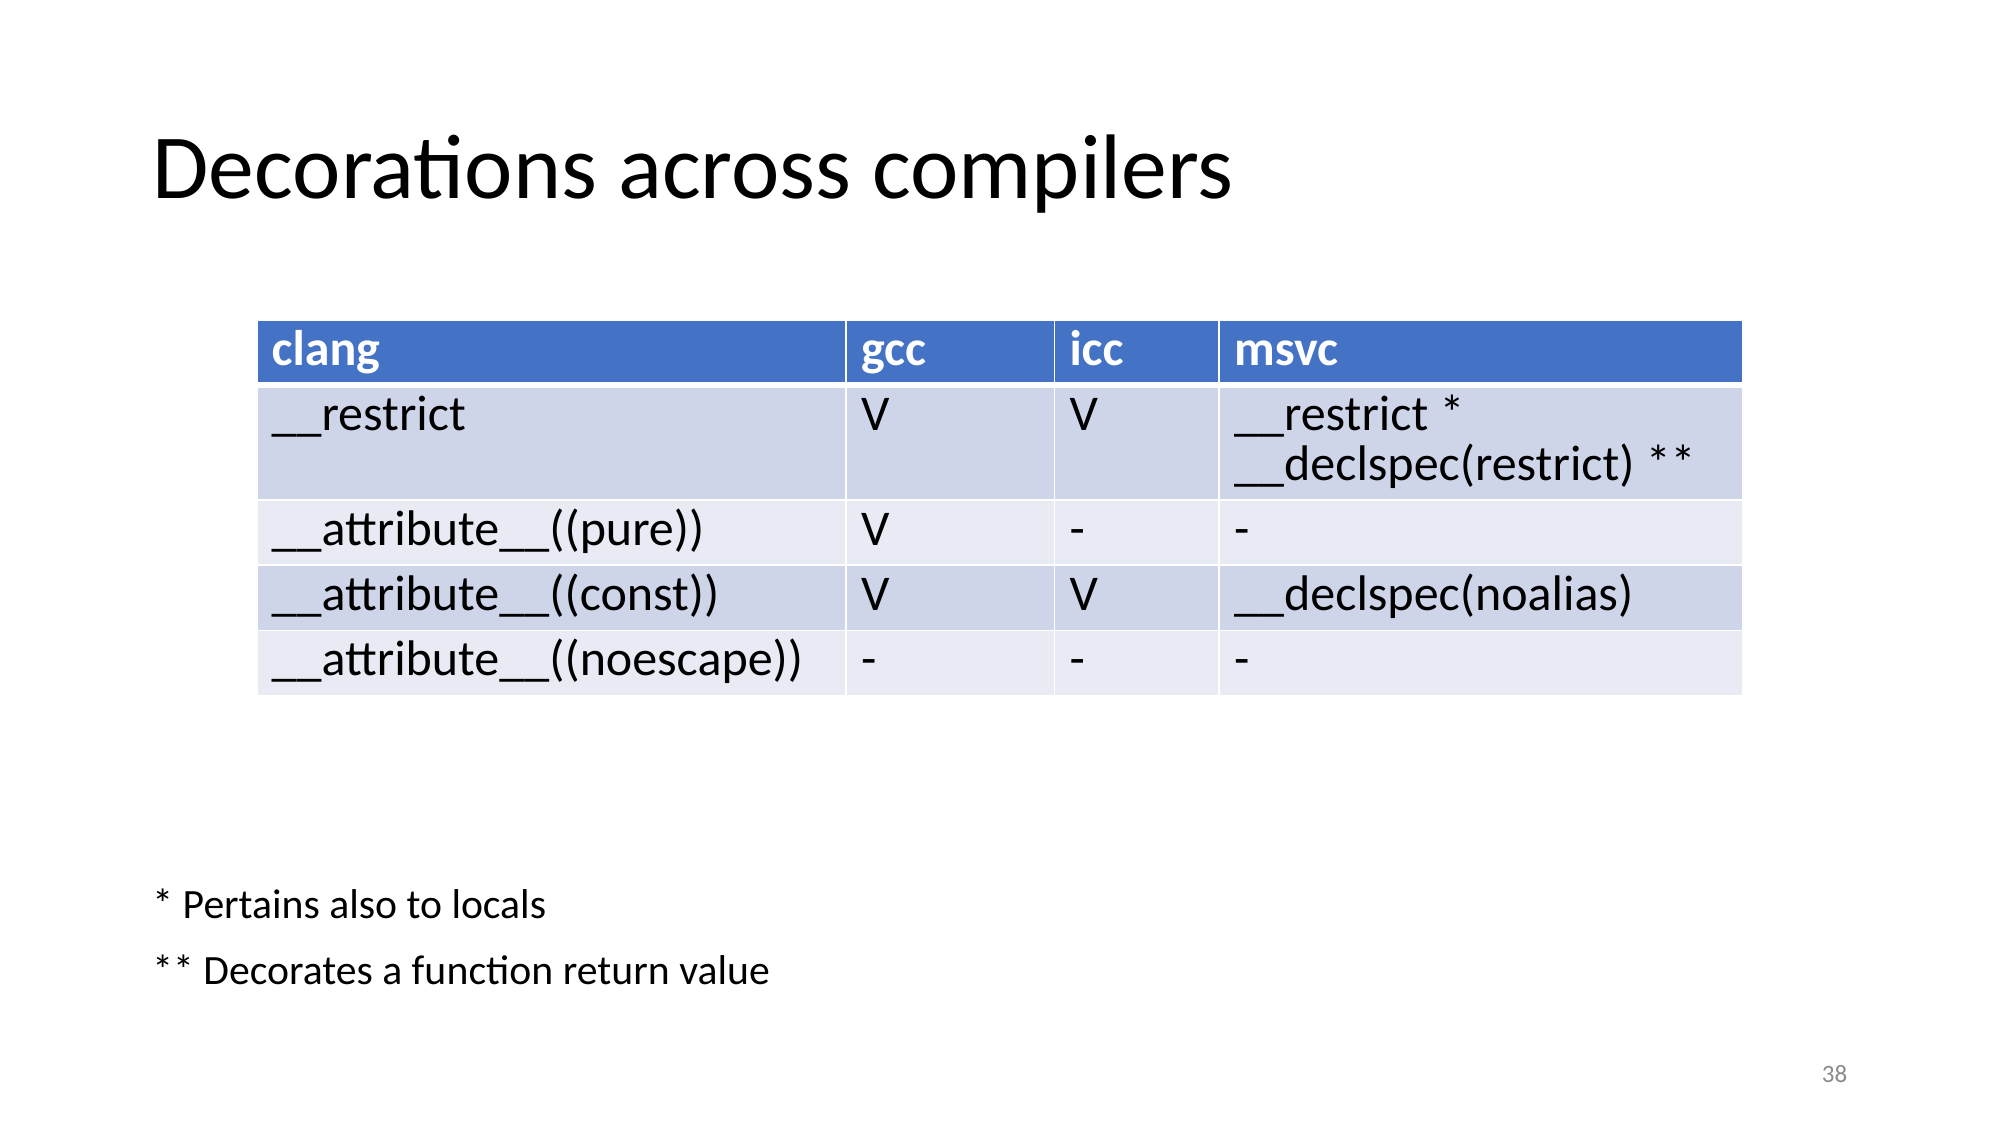

# Decorations across compilers

* Pertains also to locals
** Decorates a function return value
| clang | gcc | icc | msvc |
| --- | --- | --- | --- |
| \_\_restrict | V | V | \_\_restrict \* \_\_declspec(restrict) \*\* |
| \_\_attribute\_\_((pure)) | V | - | - |
| \_\_attribute\_\_((const)) | V | V | \_\_declspec(noalias) |
| \_\_attribute\_\_((noescape)) | - | - | - |
38